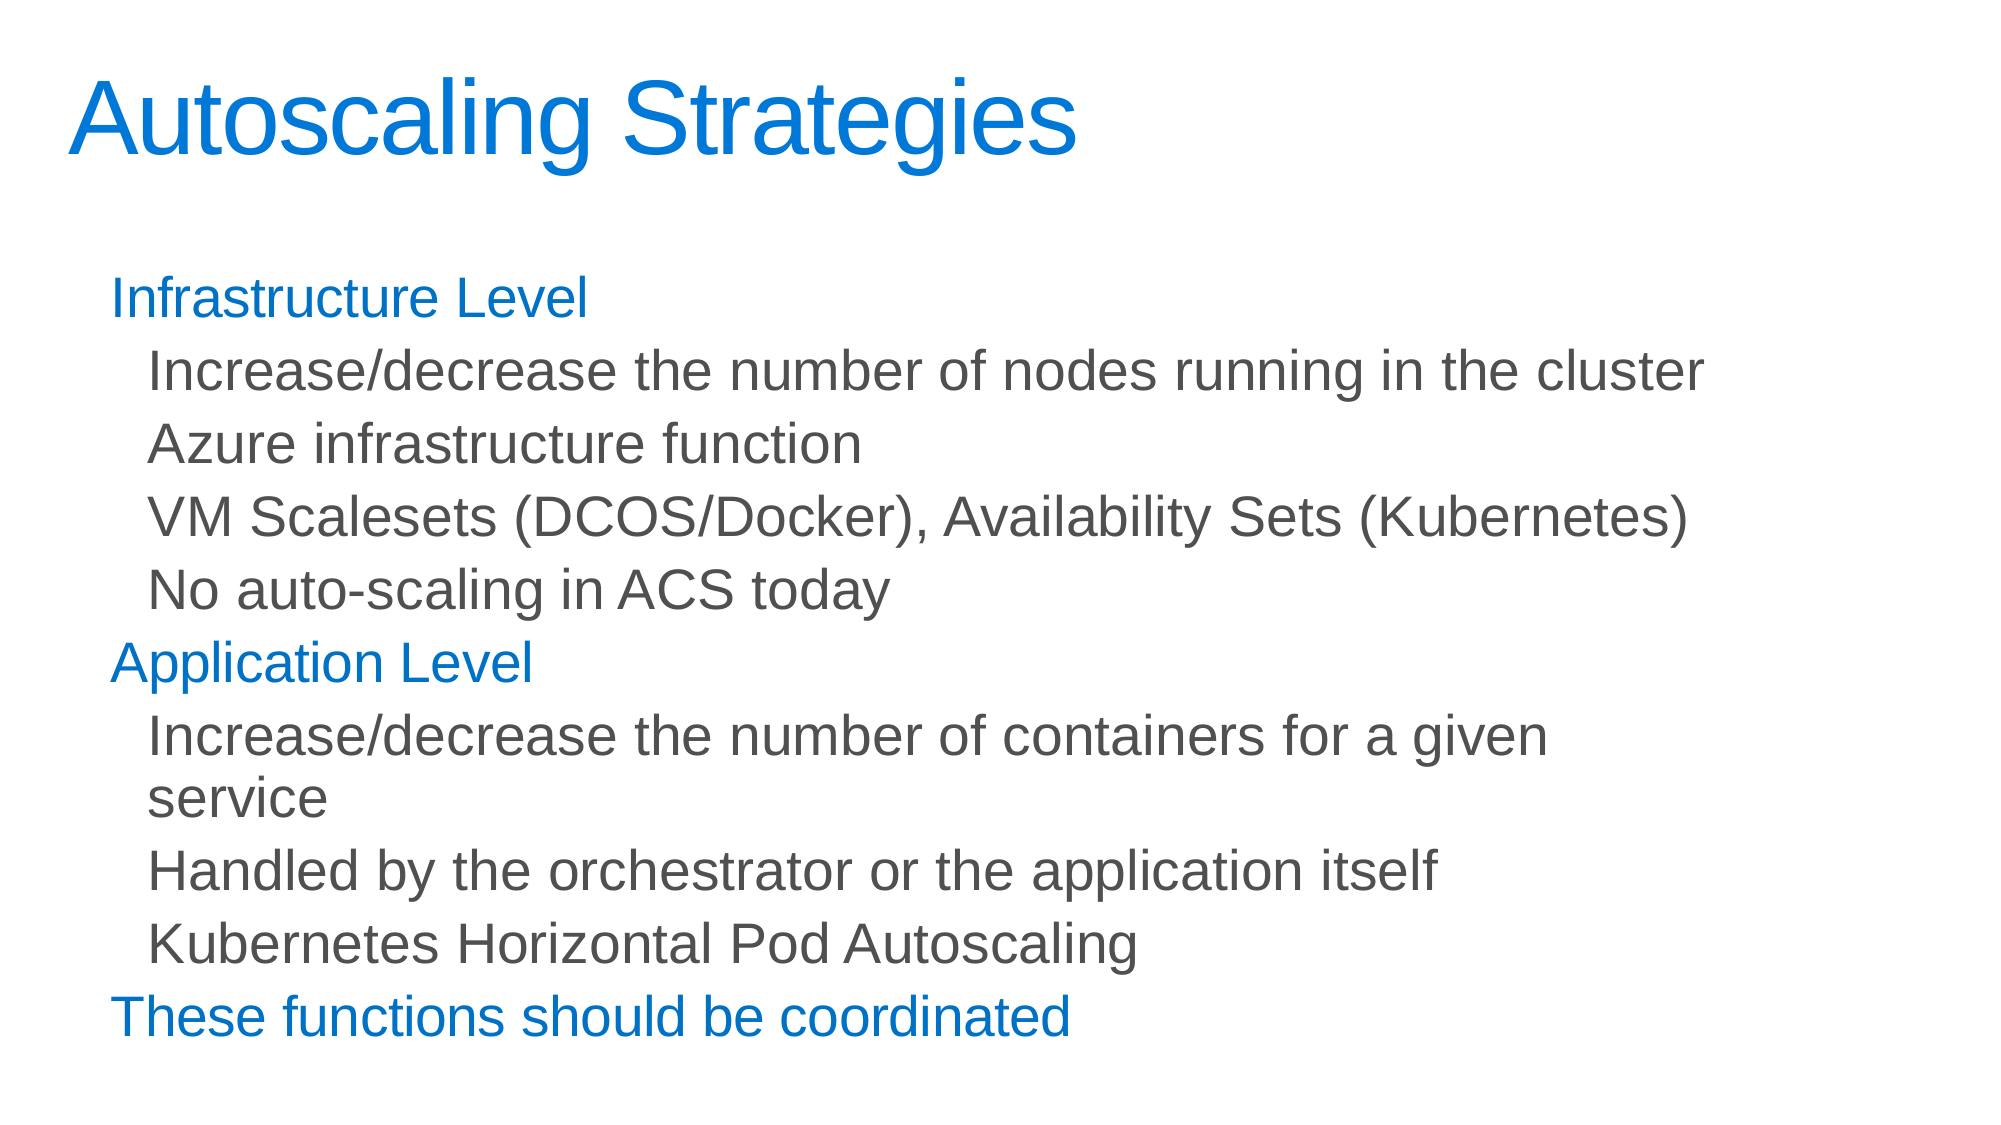

# Autoscaling Strategies
Infrastructure Level
Increase/decrease the number of nodes running in the cluster
Azure infrastructure function
VM Scalesets (DCOS/Docker), Availability Sets (Kubernetes)
No auto-scaling in ACS today
Application Level
Increase/decrease the number of containers for a given service
Handled by the orchestrator or the application itself
Kubernetes Horizontal Pod Autoscaling
These functions should be coordinated